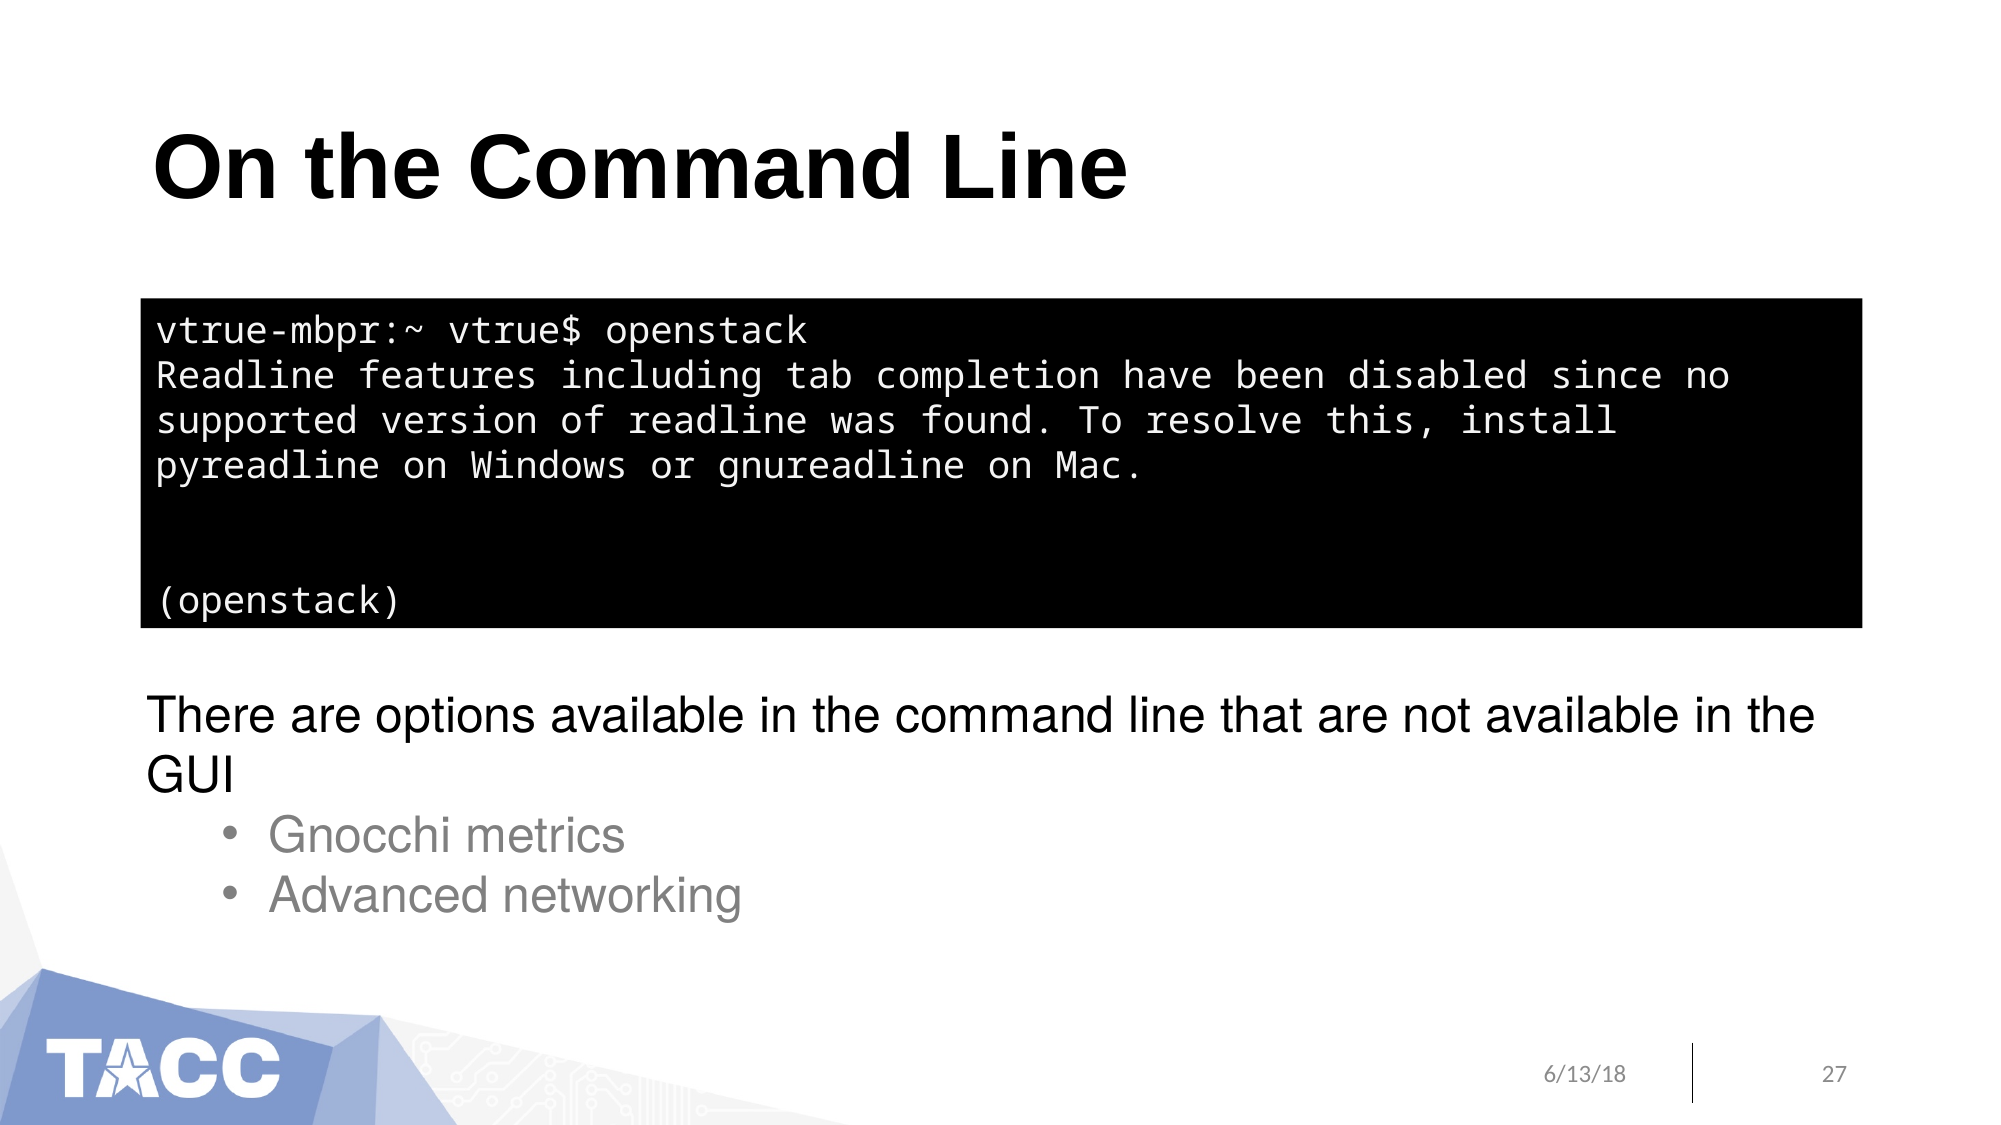

# On the Command Line

vtrue-mbpr:~ vtrue$ openstack
Readline features including tab completion have been disabled since no
supported version of readline was found. To resolve this, install
pyreadline on Windows or gnureadline on Mac.

(openstack)

There are options available in the command line that are not available in the GUI
Gnocchi metrics
Advanced networking
6/13/18
27